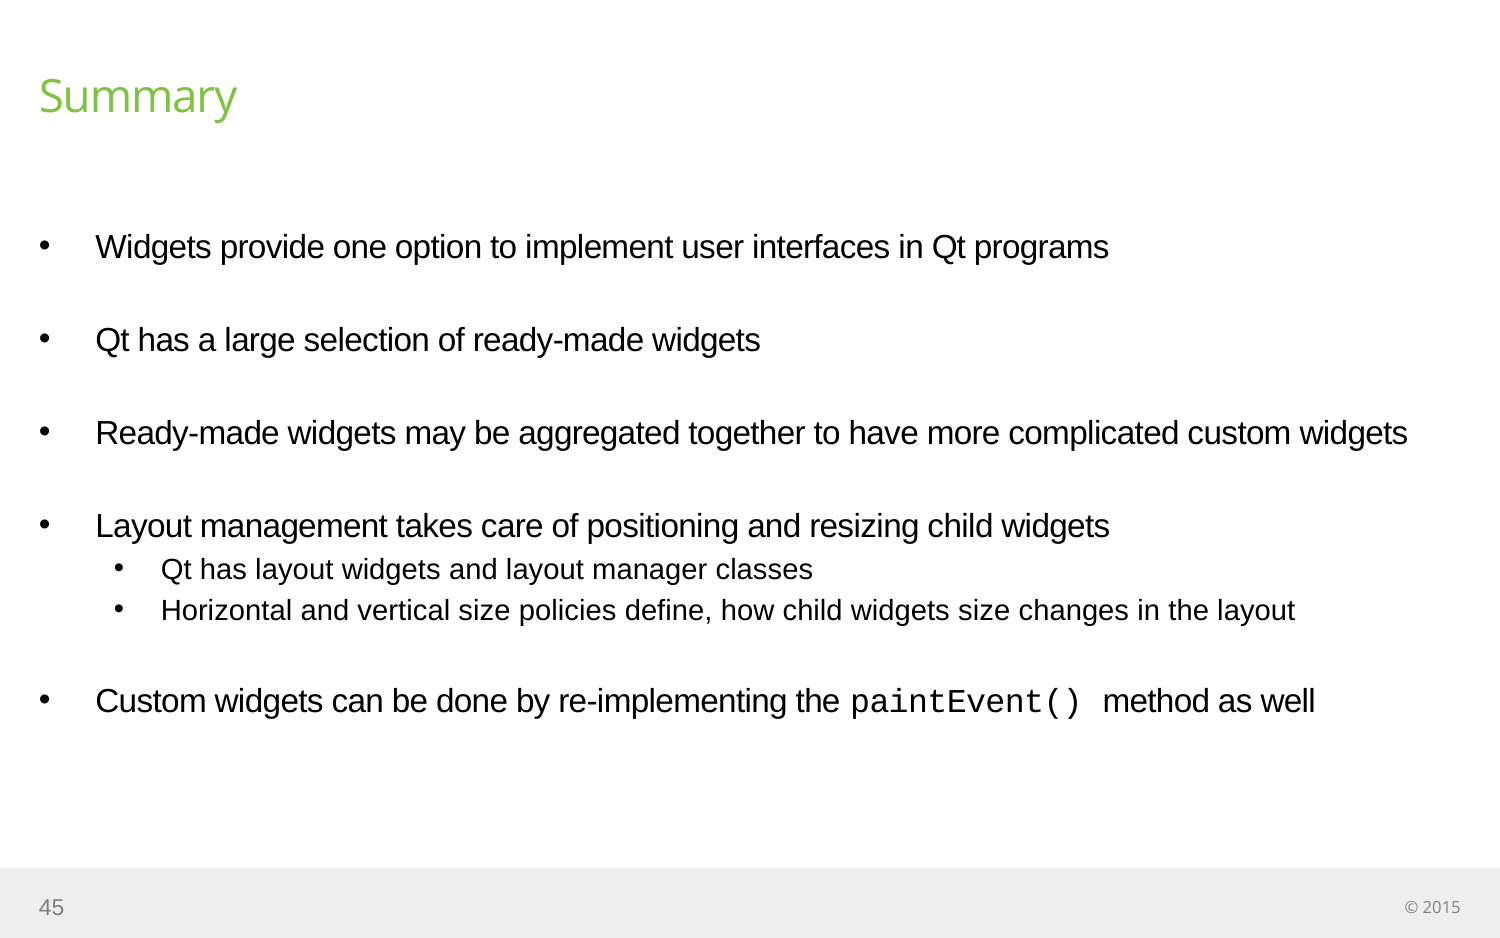

# Summary
Widgets provide one option to implement user interfaces in Qt programs

Qt has a large selection of ready-made widgets

Ready-made widgets may be aggregated together to have more complicated custom widgets

Layout management takes care of positioning and resizing child widgets
Qt has layout widgets and layout manager classes
Horizontal and vertical size policies define, how child widgets size changes in the layout

Custom widgets can be done by re-implementing the paintEvent() method as well
45
© 2015